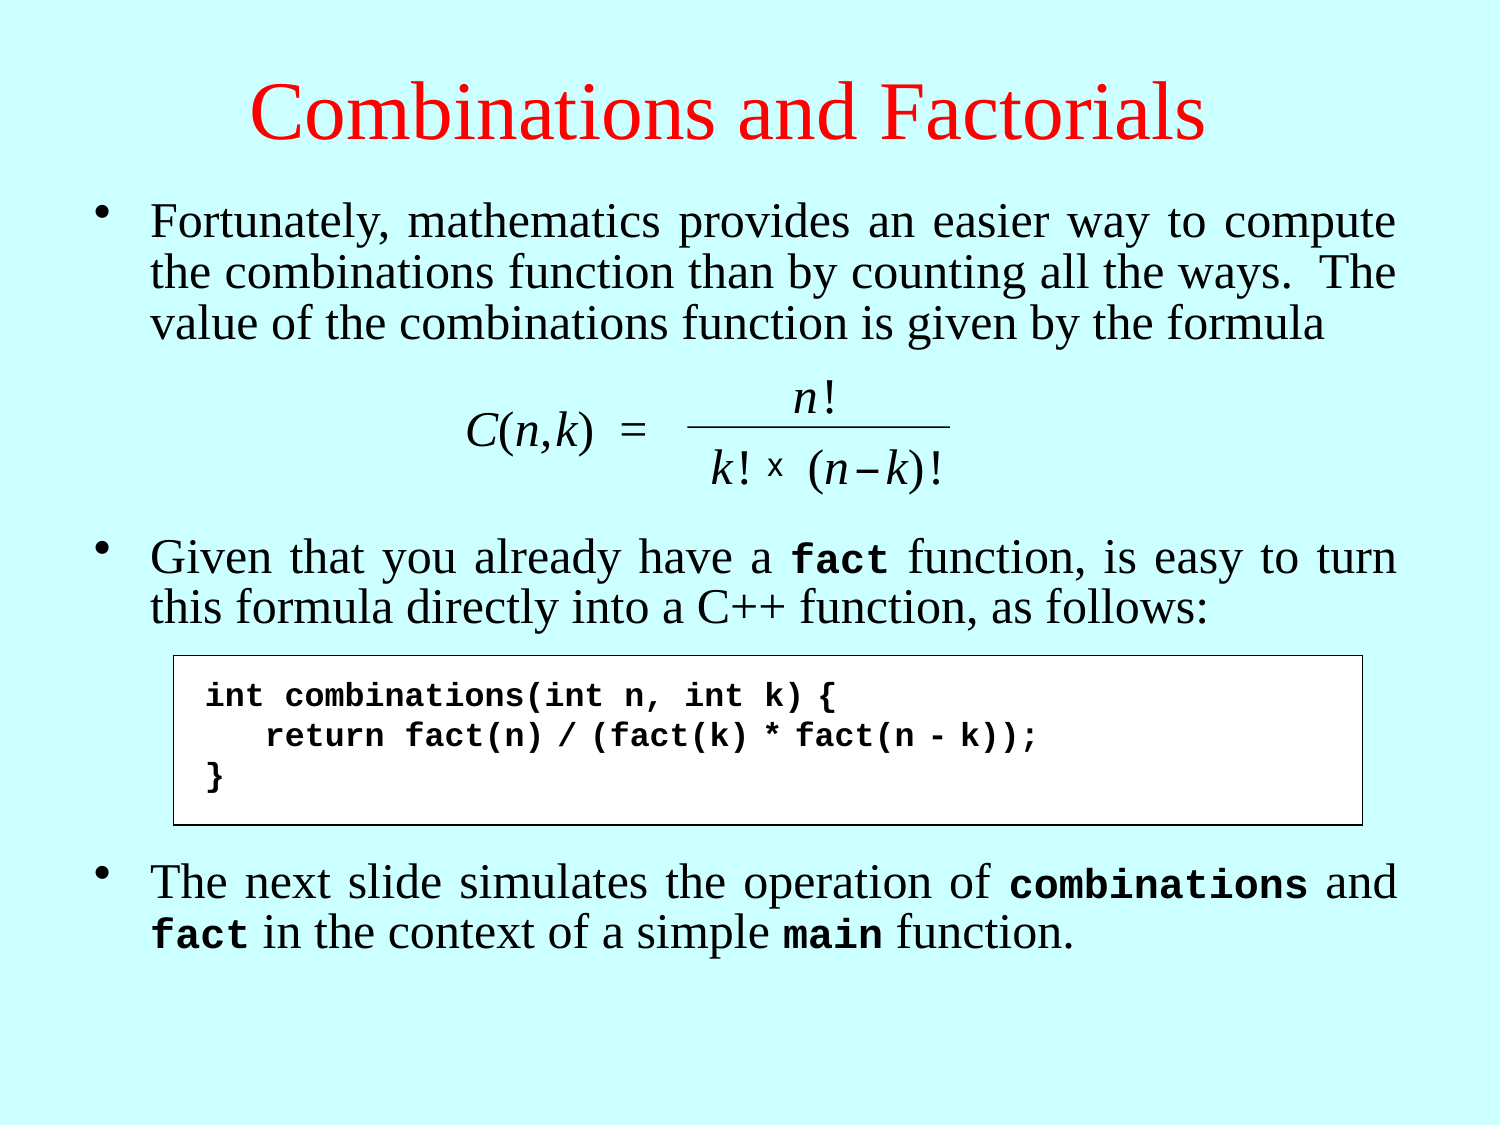

# Combinations and Factorials
Fortunately, mathematics provides an easier way to compute the combinations function than by counting all the ways.  The value of the combinations function is given by the formula
n !
C(n, k)  =

k !
(n – k) !
x
Given that you already have a fact function, is easy to turn this formula directly into a C++ function, as follows:

int combinations(int n, int k) {
   return fact(n) / (fact(k) * fact(n - k));
}
The next slide simulates the operation of combinations and fact in the context of a simple main function.